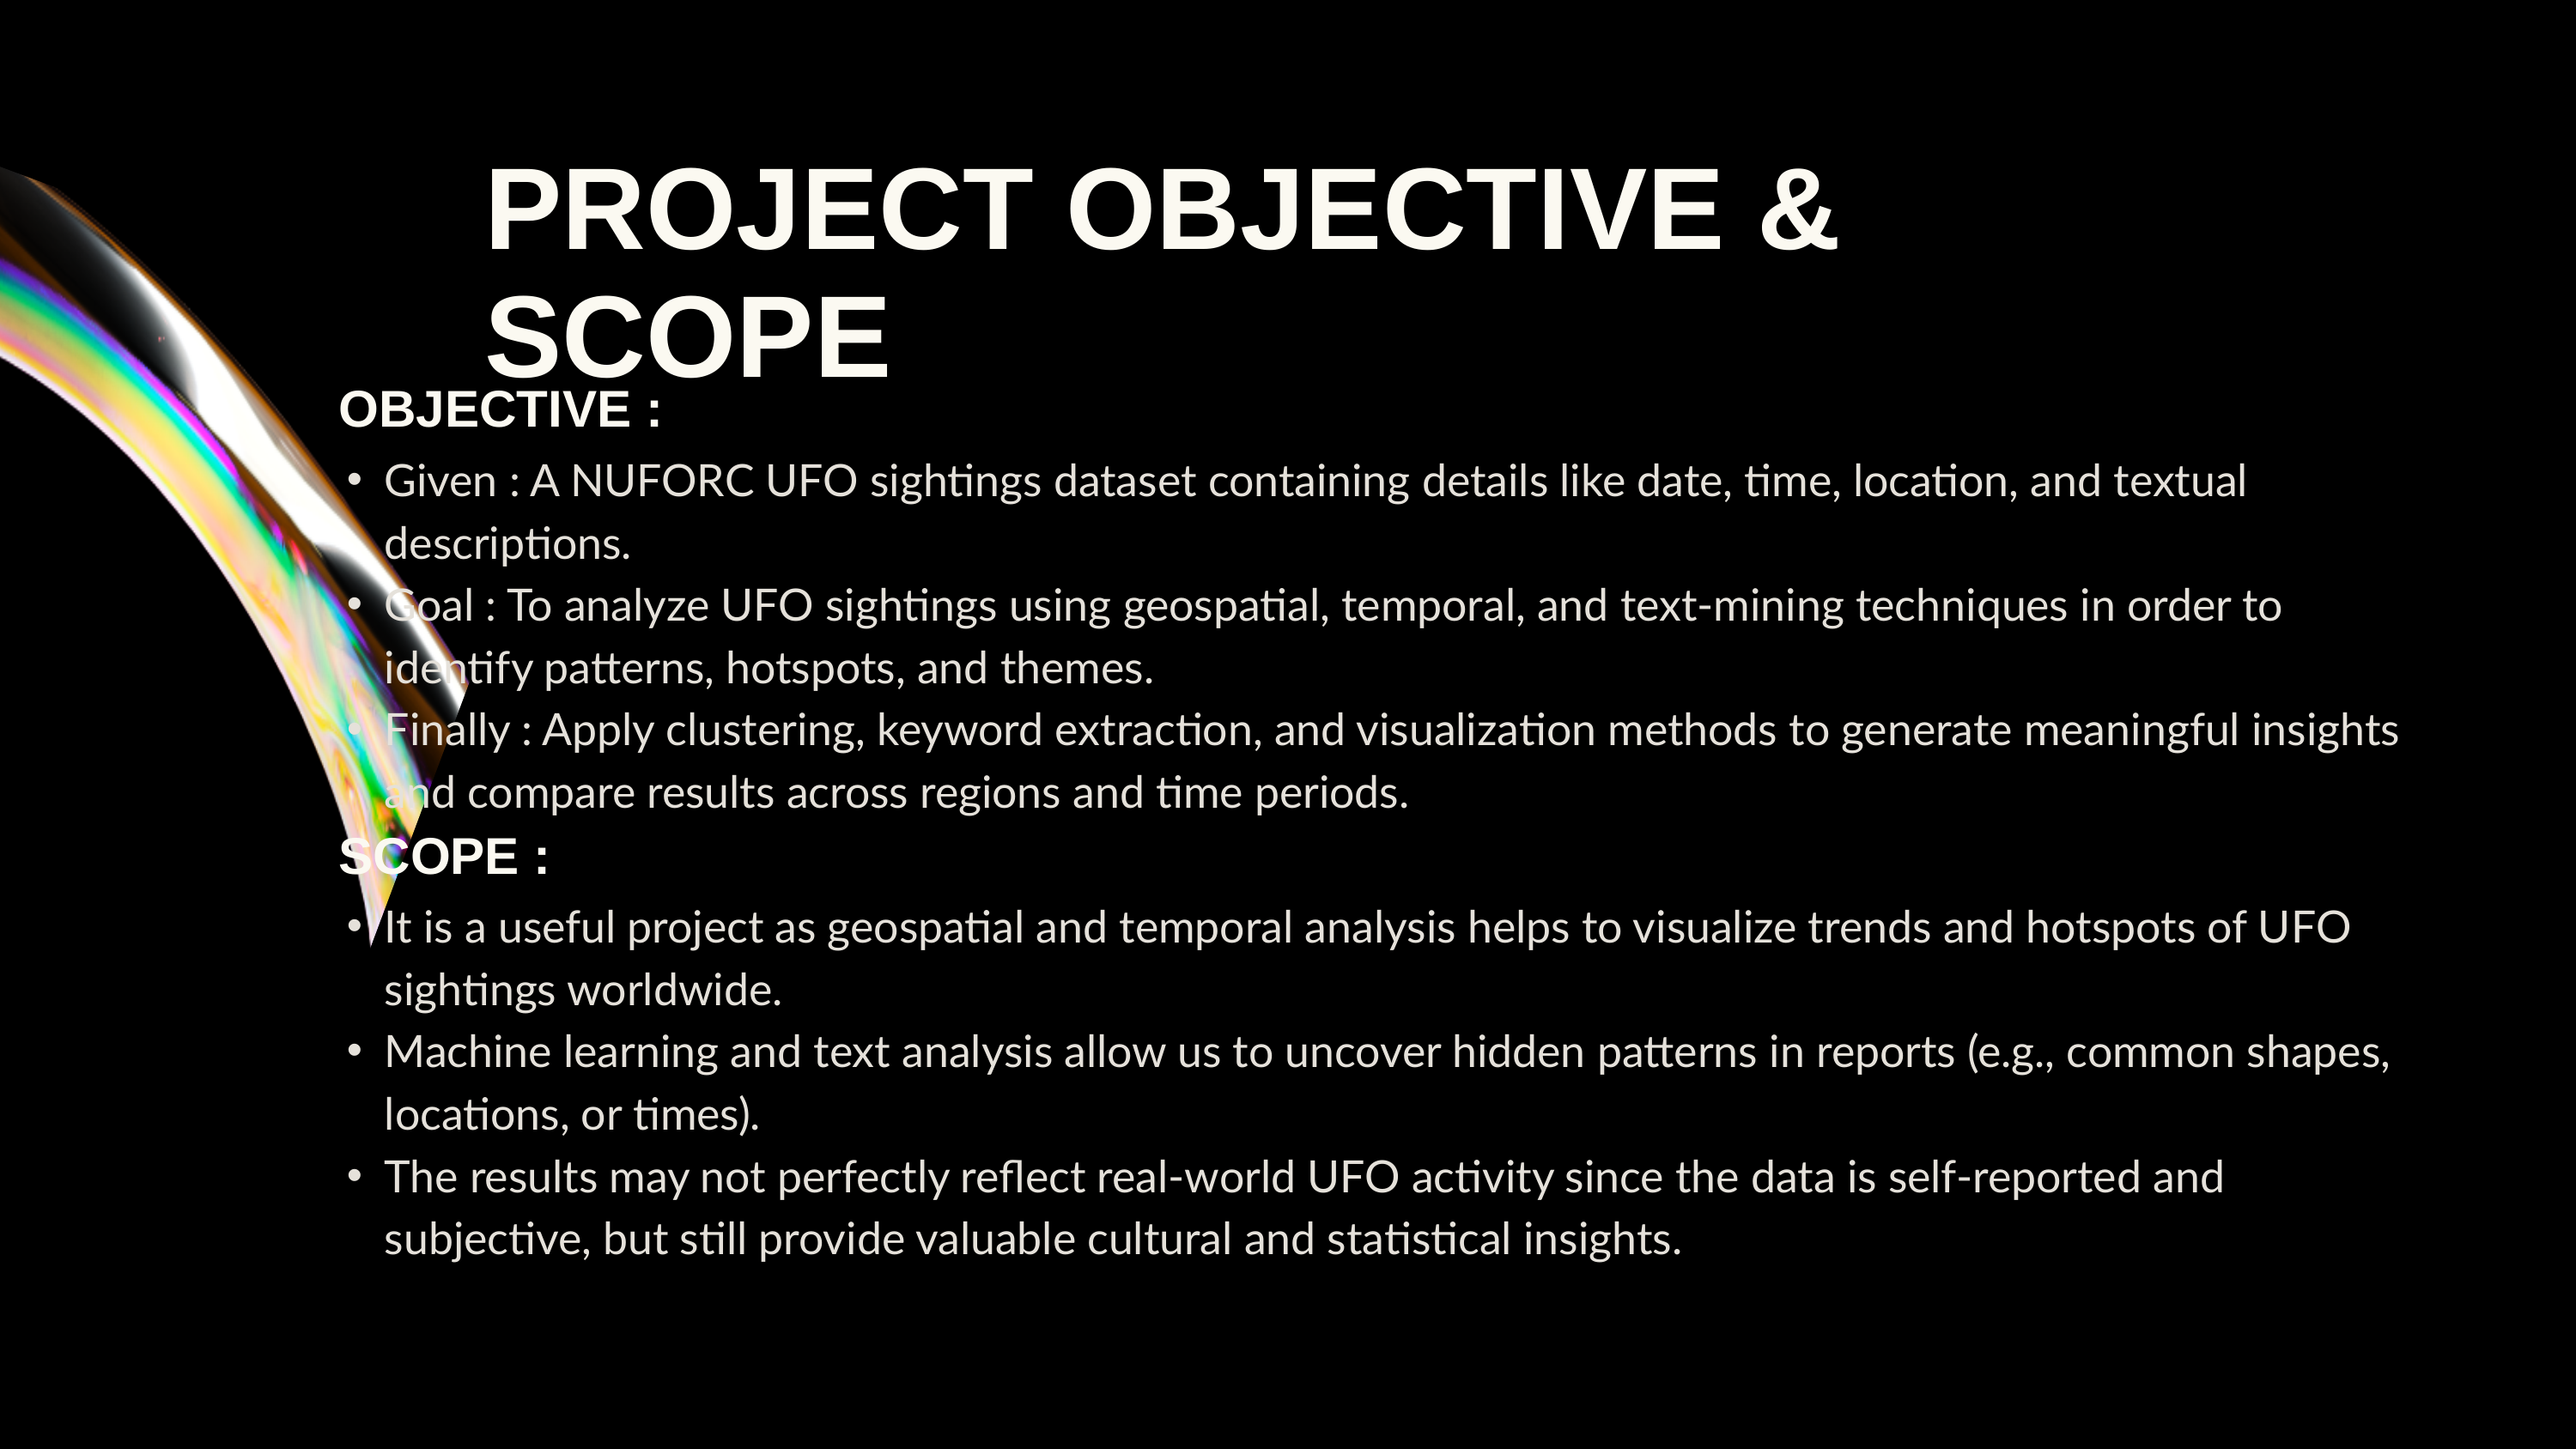

PROJECT OBJECTIVE & SCOPE

Given : A NUFORC UFO sightings dataset containing details like date, time, location, and textual descriptions.
Goal : To analyze UFO sightings using geospatial, temporal, and text-mining techniques in order to identify patterns, hotspots, and themes.
Finally : Apply clustering, keyword extraction, and visualization methods to generate meaningful insights and compare results across regions and time periods.

It is a useful project as geospatial and temporal analysis helps to visualize trends and hotspots of UFO sightings worldwide.
Machine learning and text analysis allow us to uncover hidden patterns in reports (e.g., common shapes, locations, or times).
The results may not perfectly reflect real-world UFO activity since the data is self-reported and subjective, but still provide valuable cultural and statistical insights.

OBJECTIVE :
SCOPE :